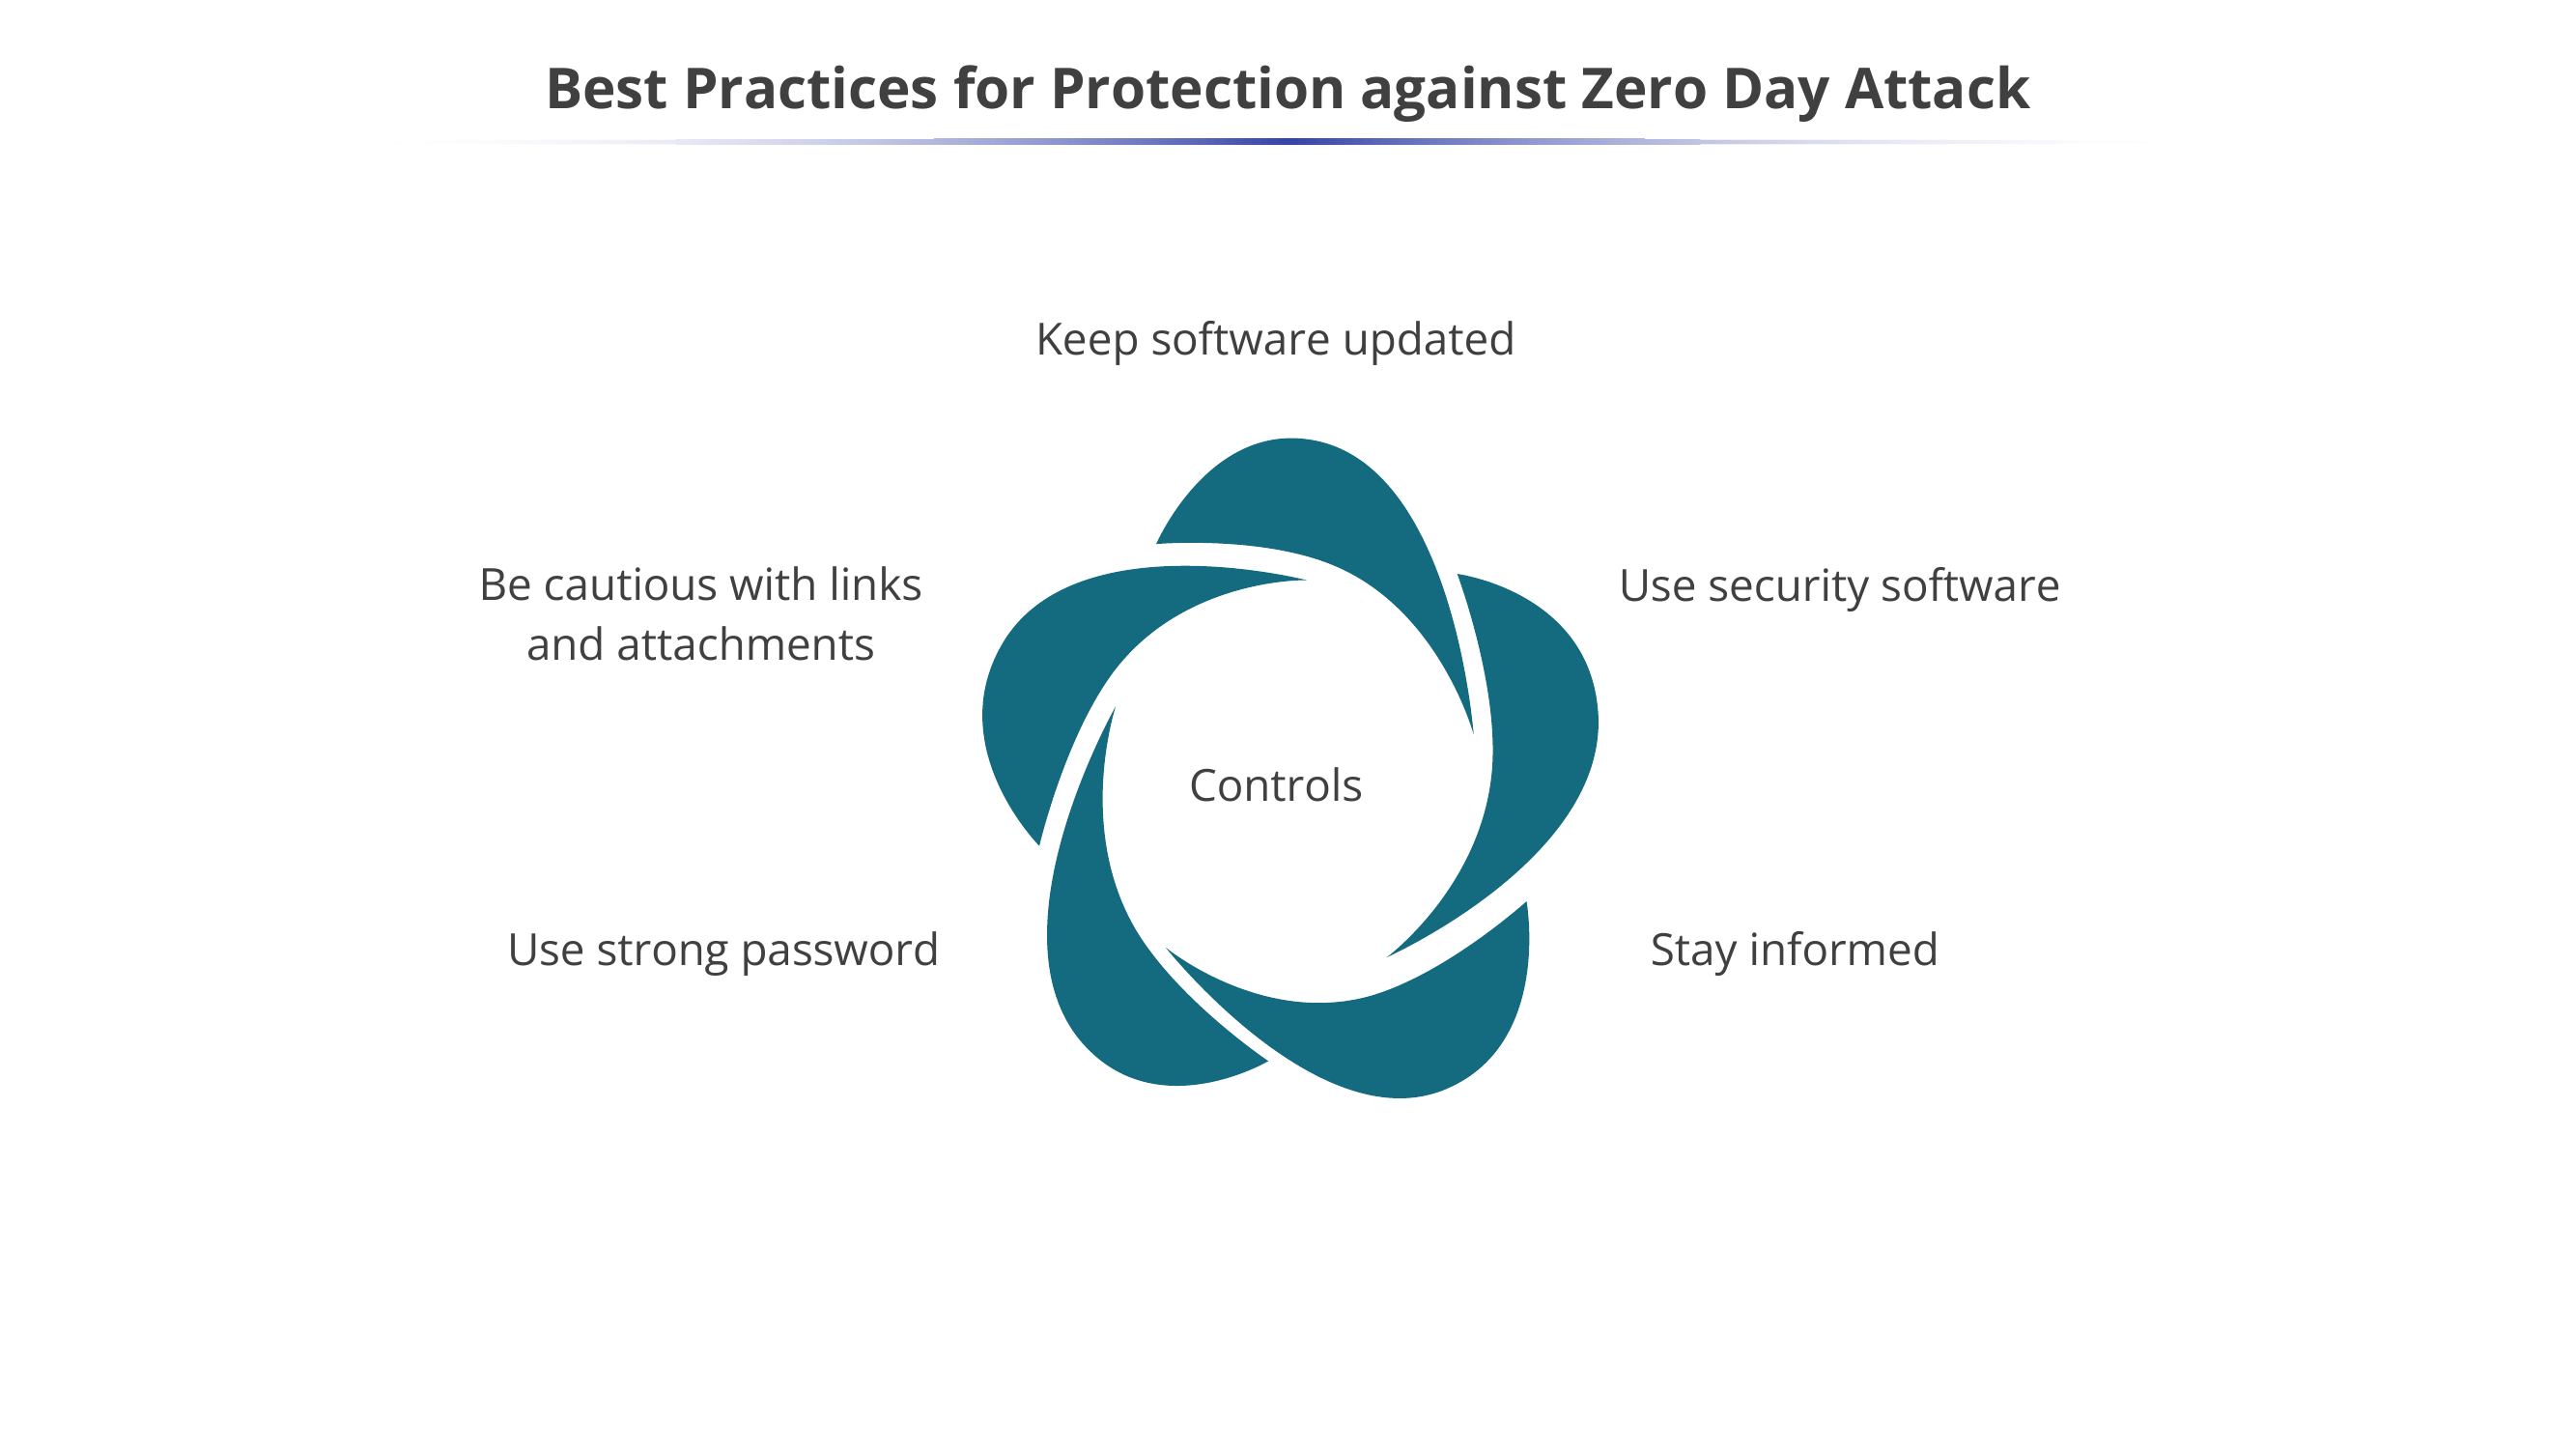

# Best Practices for Protection against Zero Day Attack

Keep software updated

Be cautious with links and attachments
Use security software
Controls
Use strong password
Stay informed